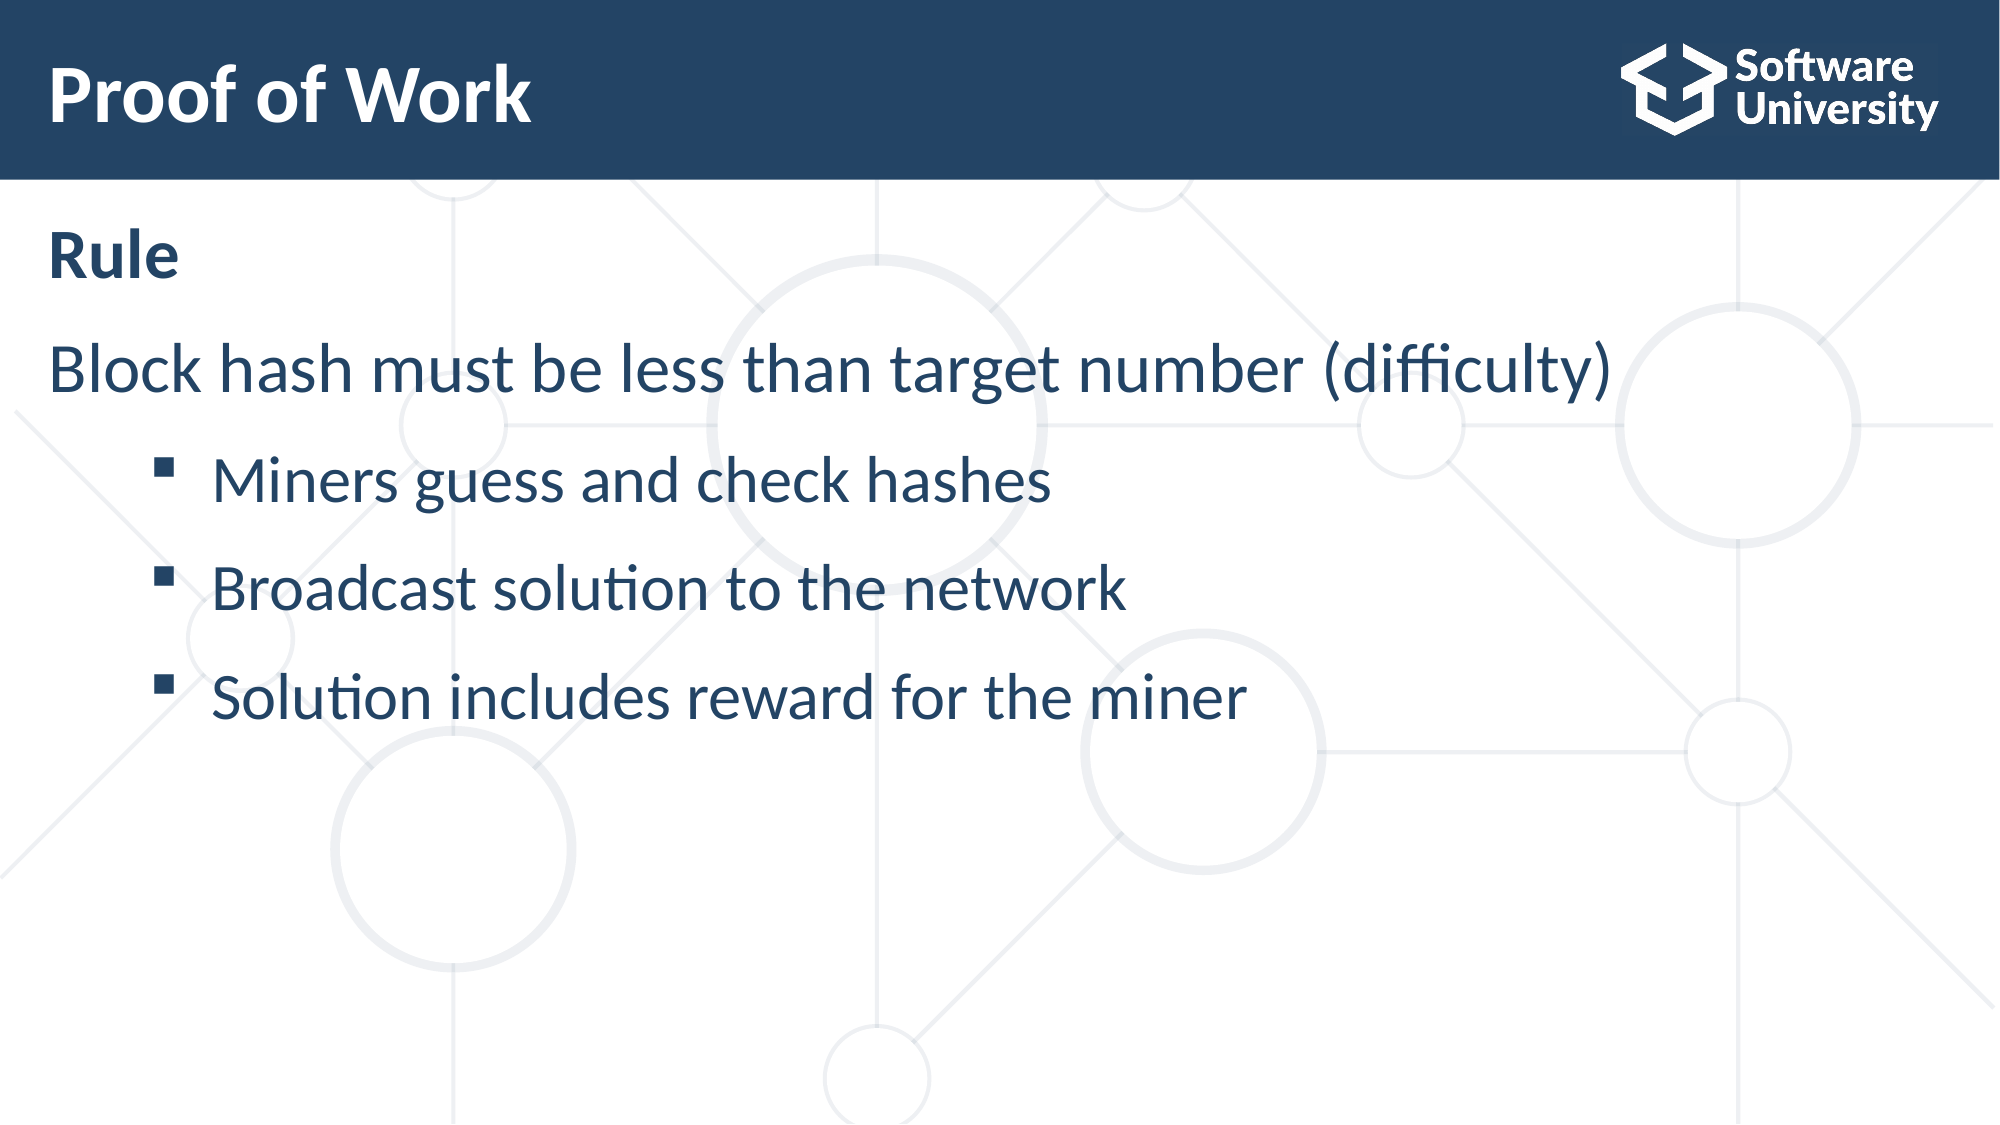

# Proof of Work
Rule
Block hash must be less than target number (difficulty)
Miners guess and check hashes
Broadcast solution to the network
Solution includes reward for the miner